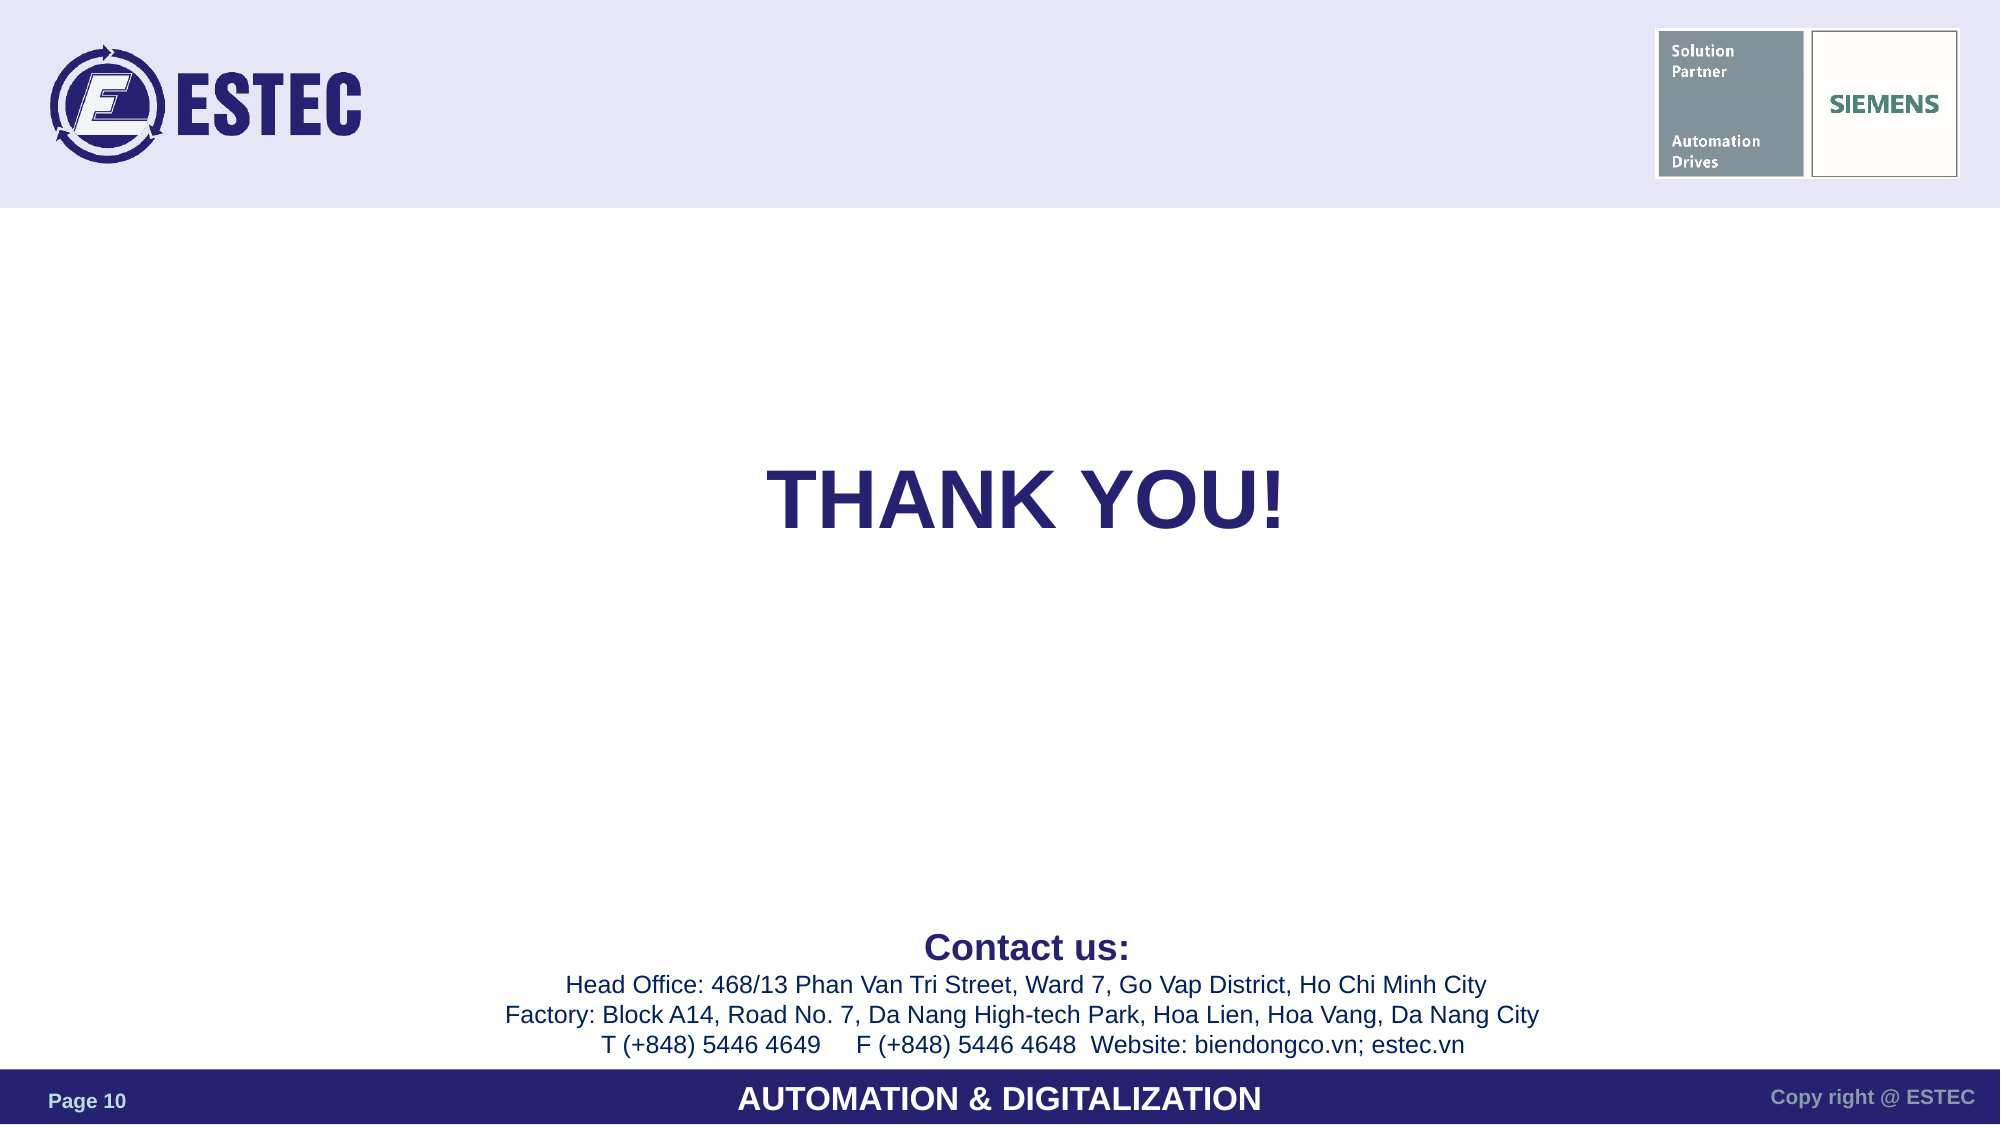

THANK YOU!
Contact us:
Head Office: 468/13 Phan Van Tri Street, Ward 7, Go Vap District, Ho Chi Minh City
Factory: Block A14, Road No. 7, Da Nang High-tech Park, Hoa Lien, Hoa Vang, Da Nang City
  T (+848) 5446 4649     F (+848) 5446 4648  Website: biendongco.vn; estec.vn